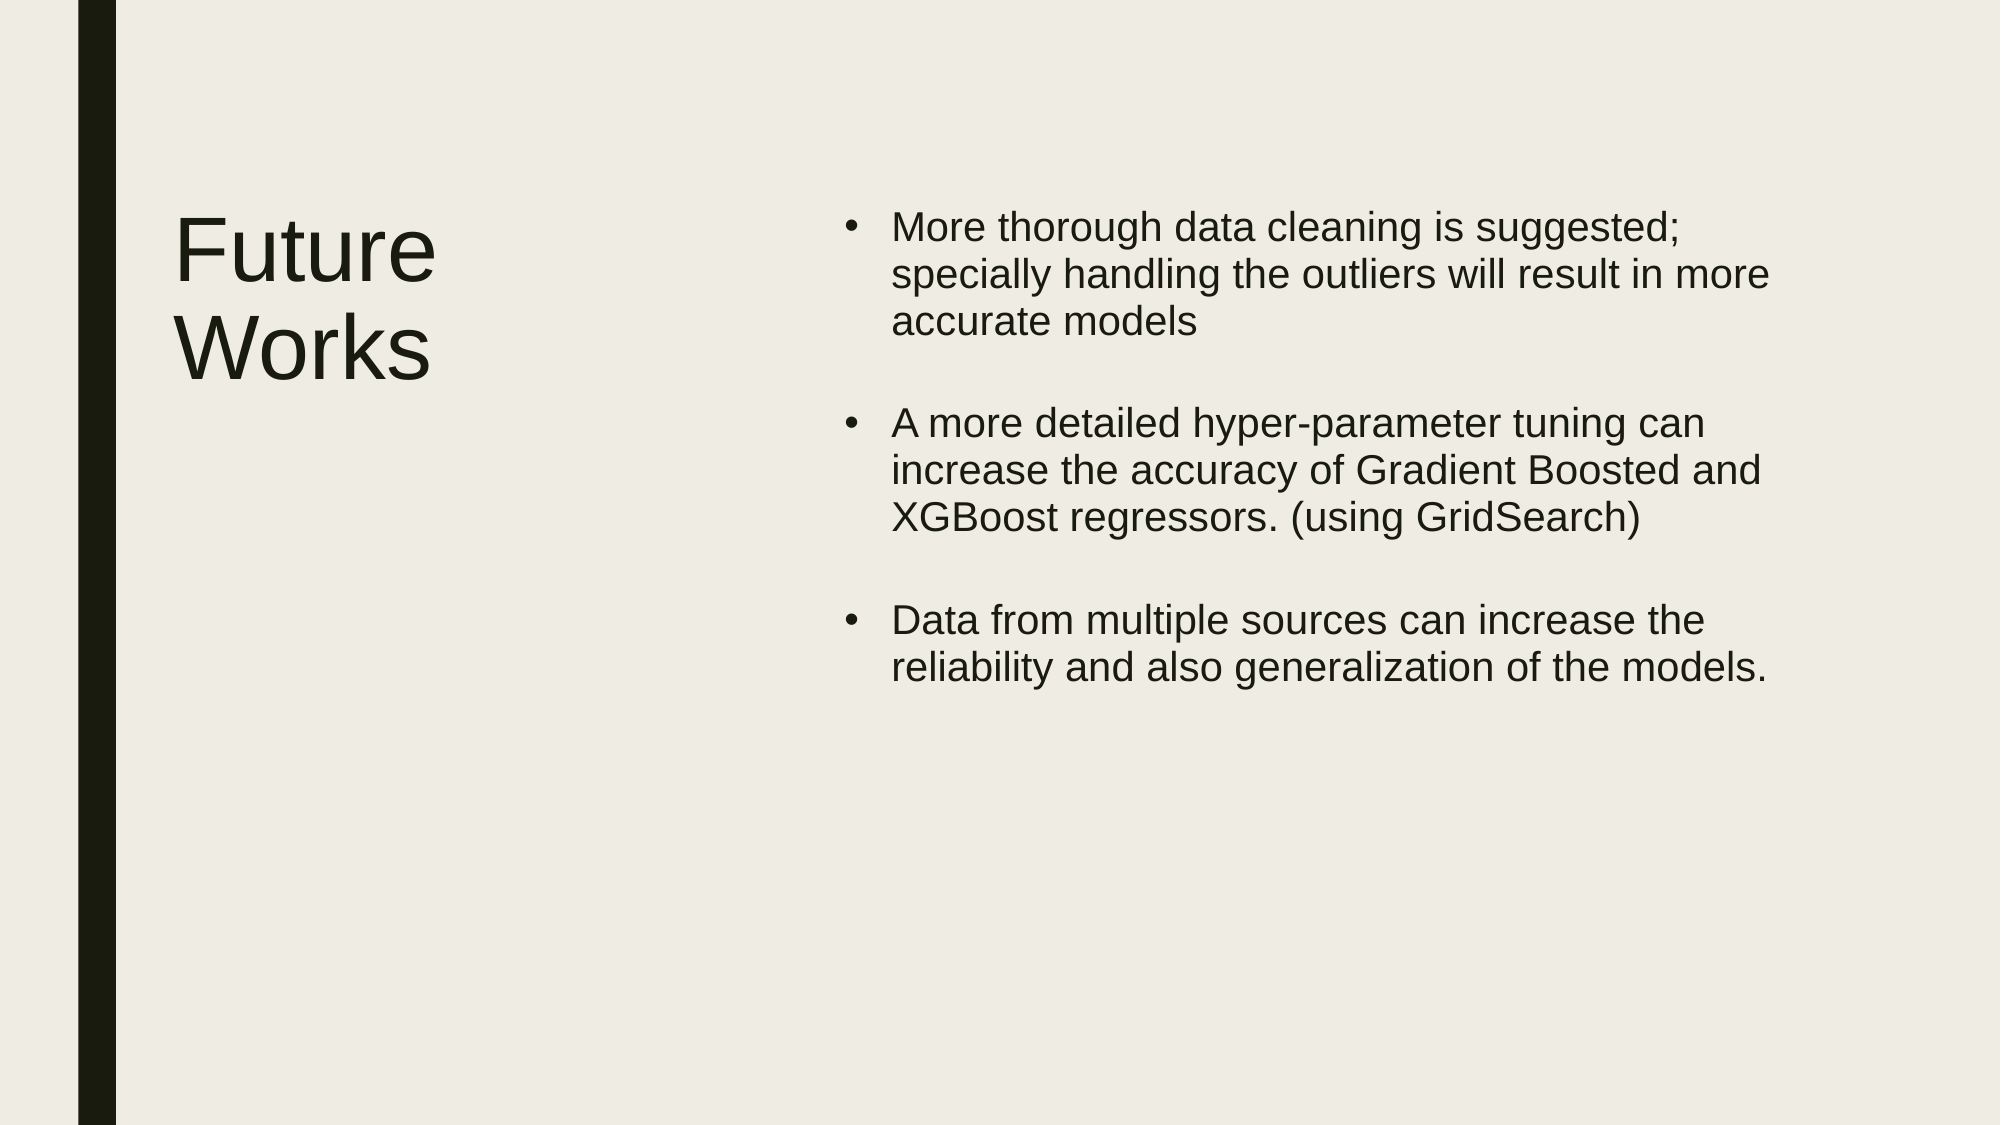

More thorough data cleaning is suggested; specially handling the outliers will result in more accurate models

A more detailed hyper-parameter tuning can increase the accuracy of Gradient Boosted and XGBoost regressors. (using GridSearch)

Data from multiple sources can increase the reliability and also generalization of the models.
# Future Works